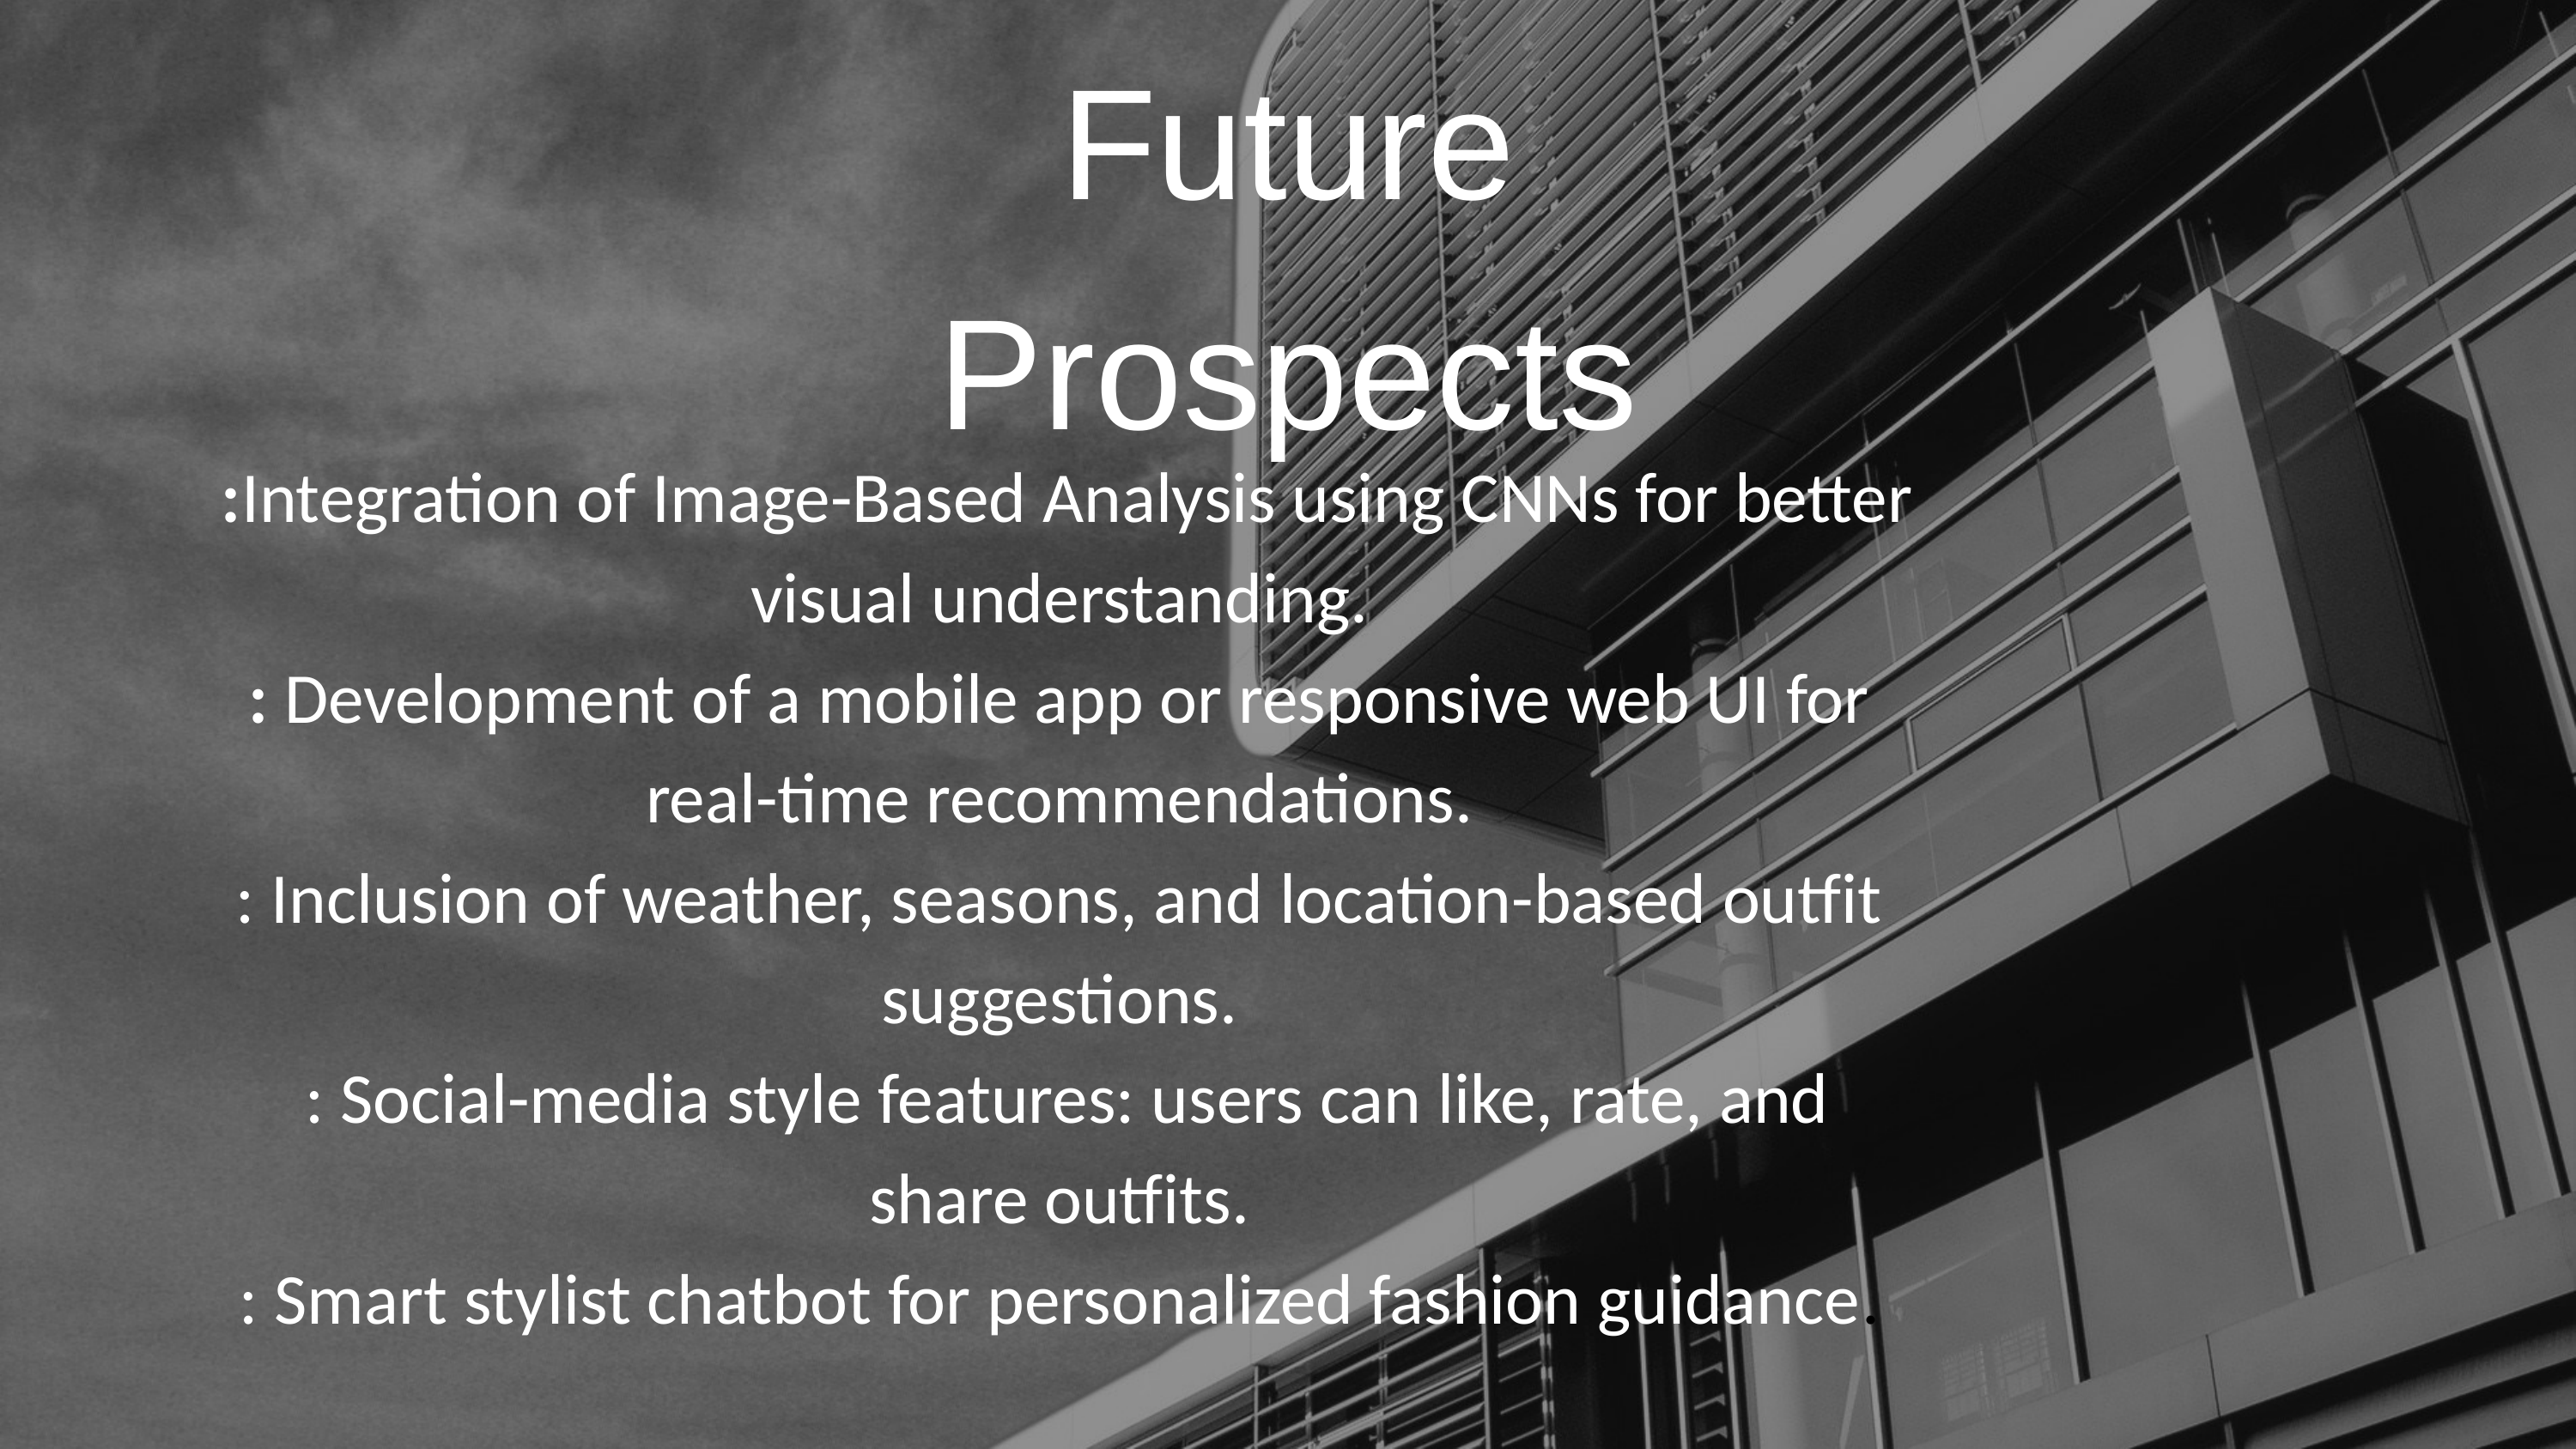

Future
Prospects
 :Integration of Image-Based Analysis using CNNs for better visual understanding.
: Development of a mobile app or responsive web UI for real-time recommendations.
: Inclusion of weather, seasons, and location-based outfit suggestions.
 : Social-media style features: users can like, rate, and share outfits.
: Smart stylist chatbot for personalized fashion guidance.